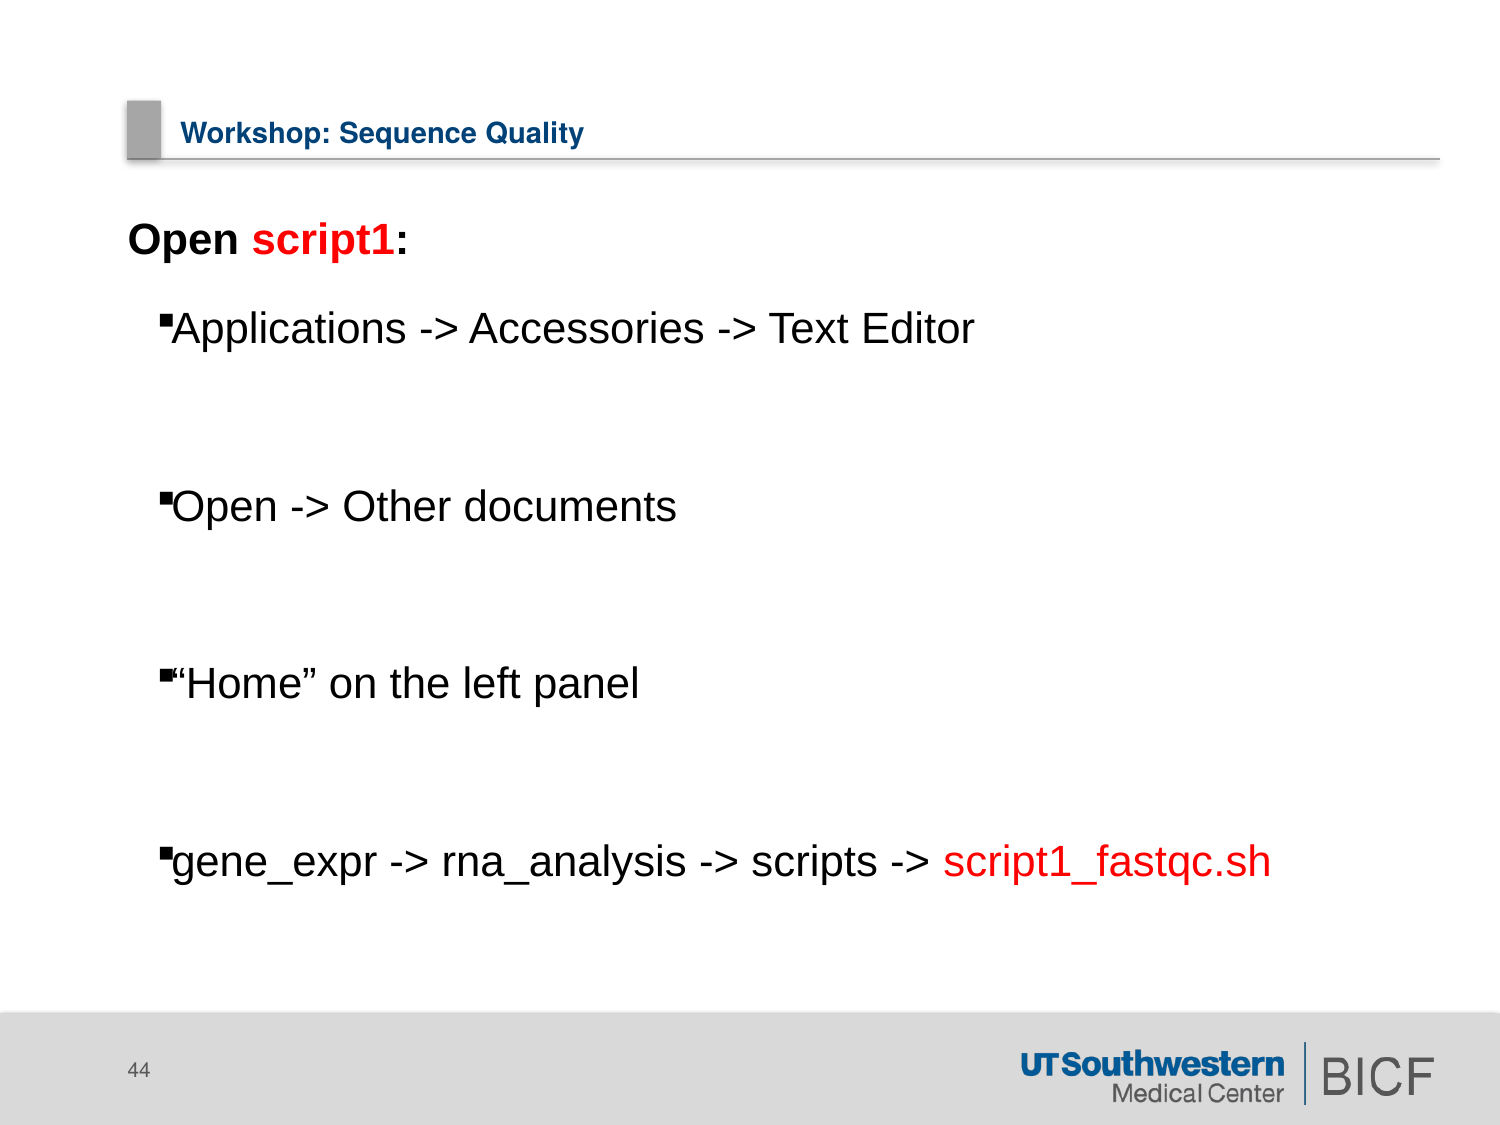

# Workshop: Sequence Quality
Open script1:
Applications -> Accessories -> Text Editor

Open -> Other documents

“Home” on the left panel

gene_expr -> rna_analysis -> scripts -> script1_fastqc.sh
44